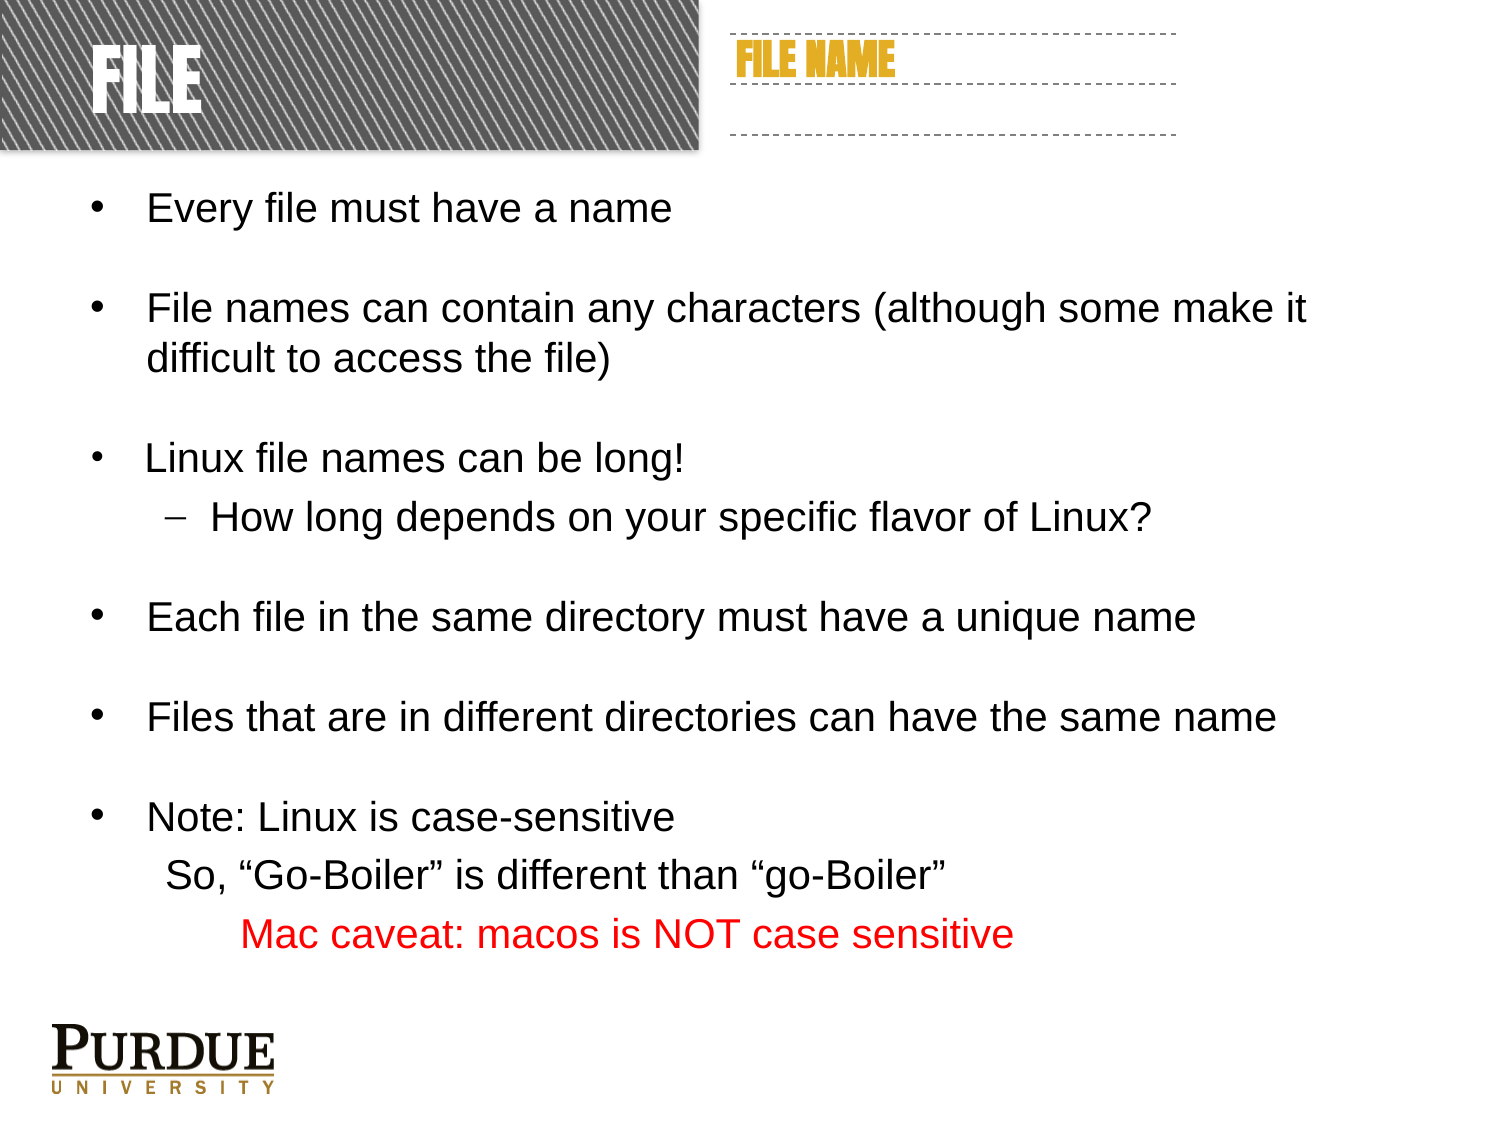

# FILE
FILE NAME
Every file must have a name

File names can contain any characters (although some make it difficult to access the file)

Linux file names can be long!
How long depends on your specific flavor of Linux?

Each file in the same directory must have a unique name

Files that are in different directories can have the same name
Note: Linux is case-sensitive
So, “Go-Boiler” is different than “go-Boiler”
Mac caveat: macos is NOT case sensitive